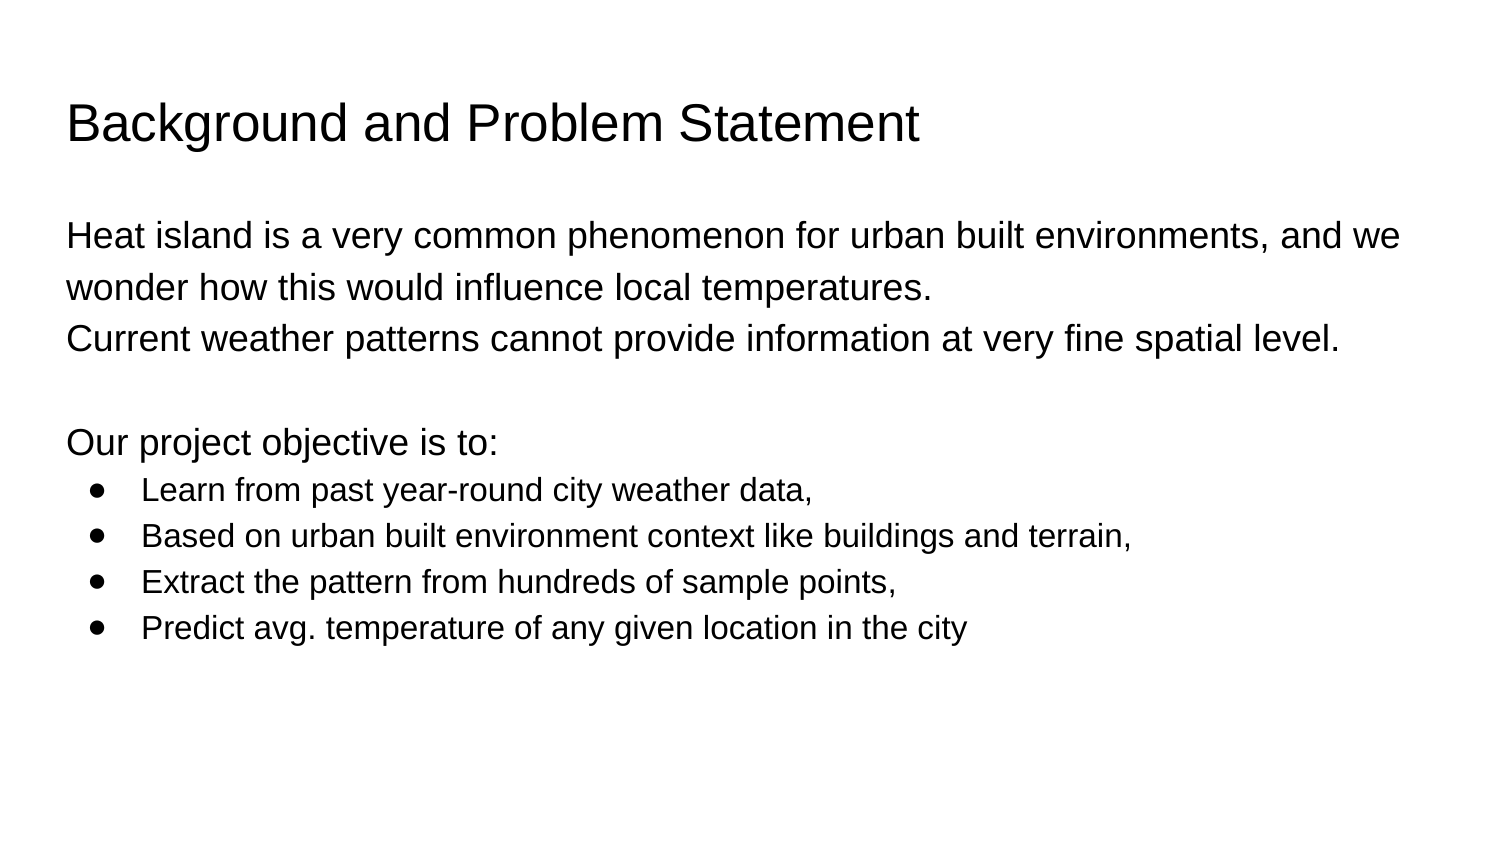

# Background and Problem Statement
Heat island is a very common phenomenon for urban built environments, and we wonder how this would influence local temperatures.
Current weather patterns cannot provide information at very fine spatial level.

Our project objective is to:
Learn from past year-round city weather data,
Based on urban built environment context like buildings and terrain,
Extract the pattern from hundreds of sample points,
Predict avg. temperature of any given location in the city